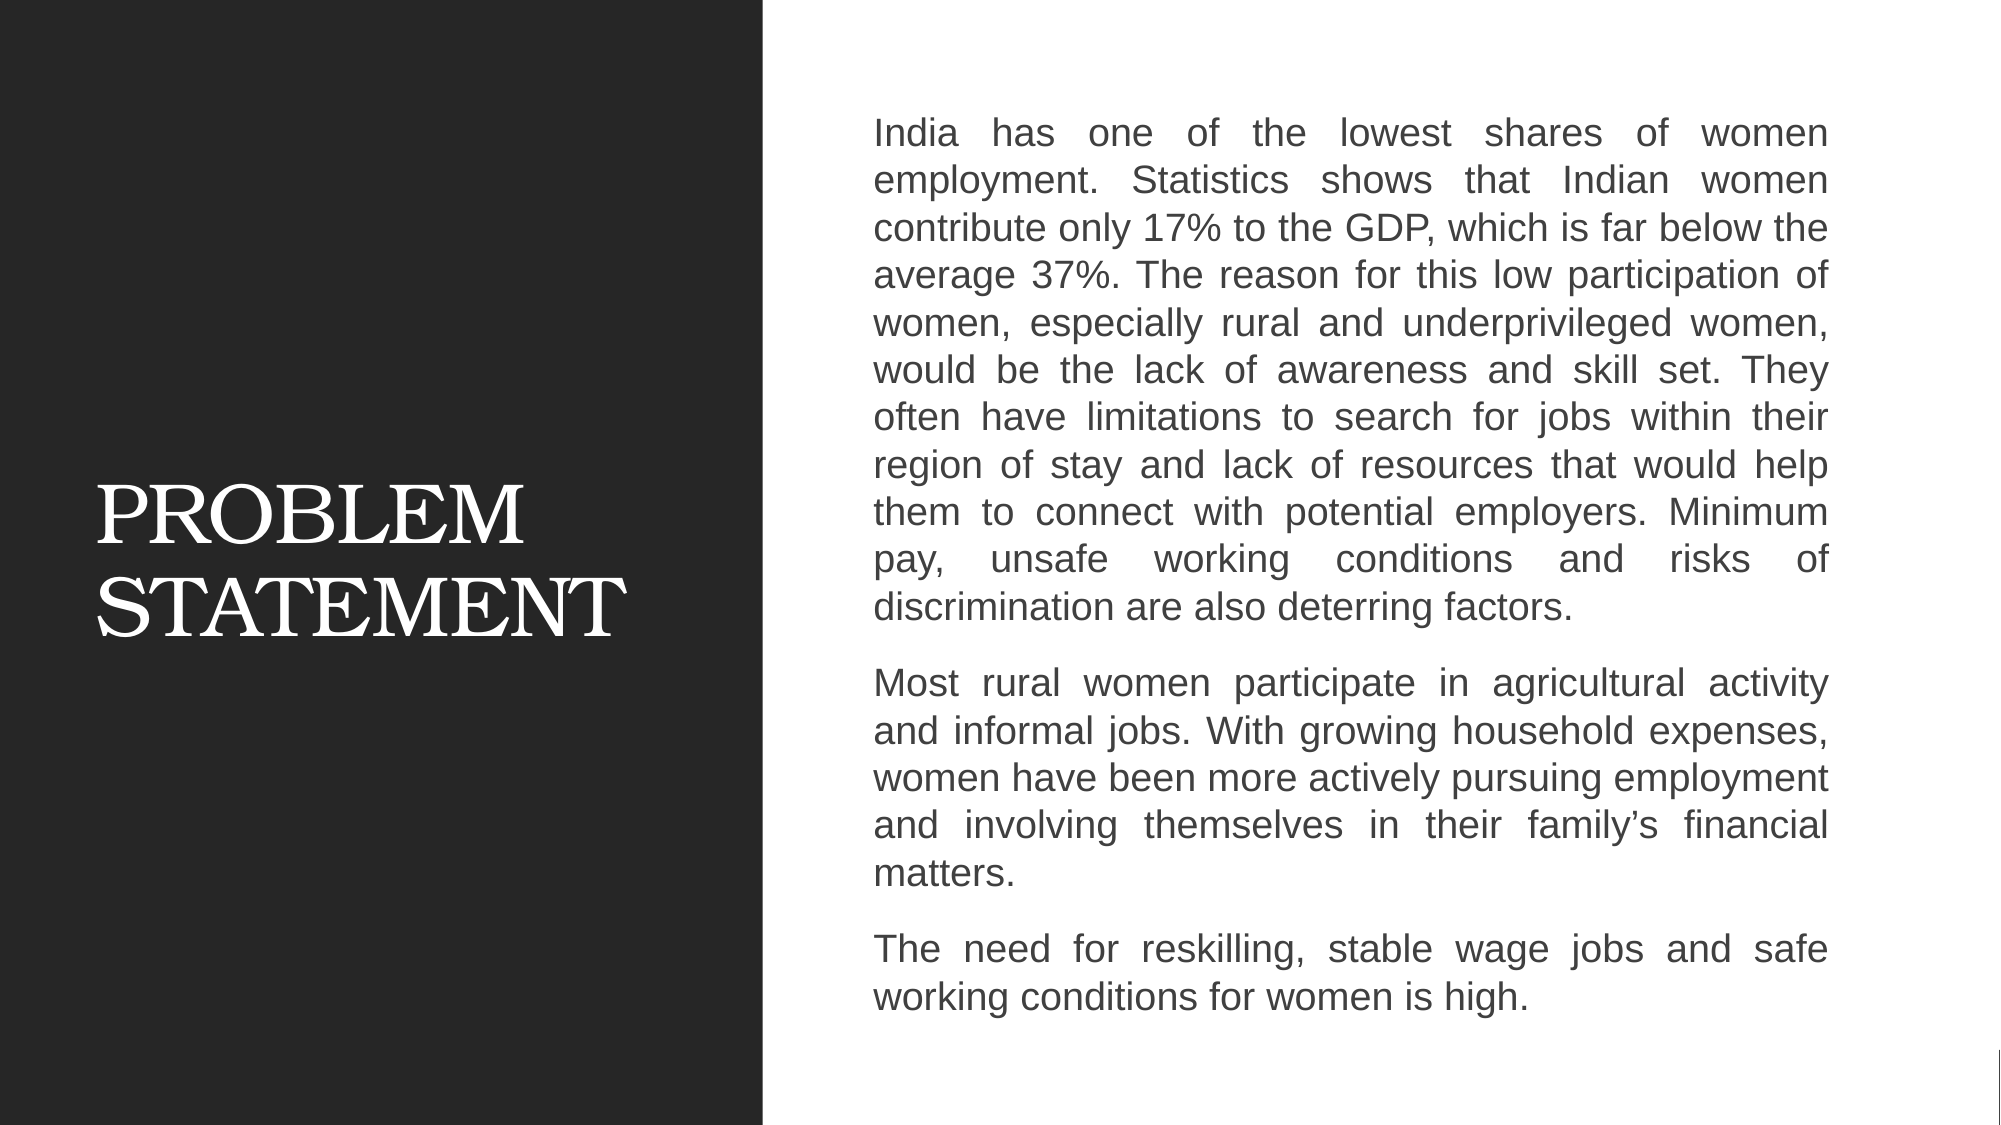

# PROBLEM STATEMENT
India has one of the lowest shares of women employment. Statistics shows that Indian women contribute only 17% to the GDP, which is far below the average 37%. The reason for this low participation of women, especially rural and underprivileged women, would be the lack of awareness and skill set. They often have limitations to search for jobs within their region of stay and lack of resources that would help them to connect with potential employers. Minimum pay, unsafe working conditions and risks of discrimination are also deterring factors.
Most rural women participate in agricultural activity and informal jobs. With growing household expenses, women have been more actively pursuing employment and involving themselves in their family’s financial matters.
The need for reskilling, stable wage jobs and safe working conditions for women is high.